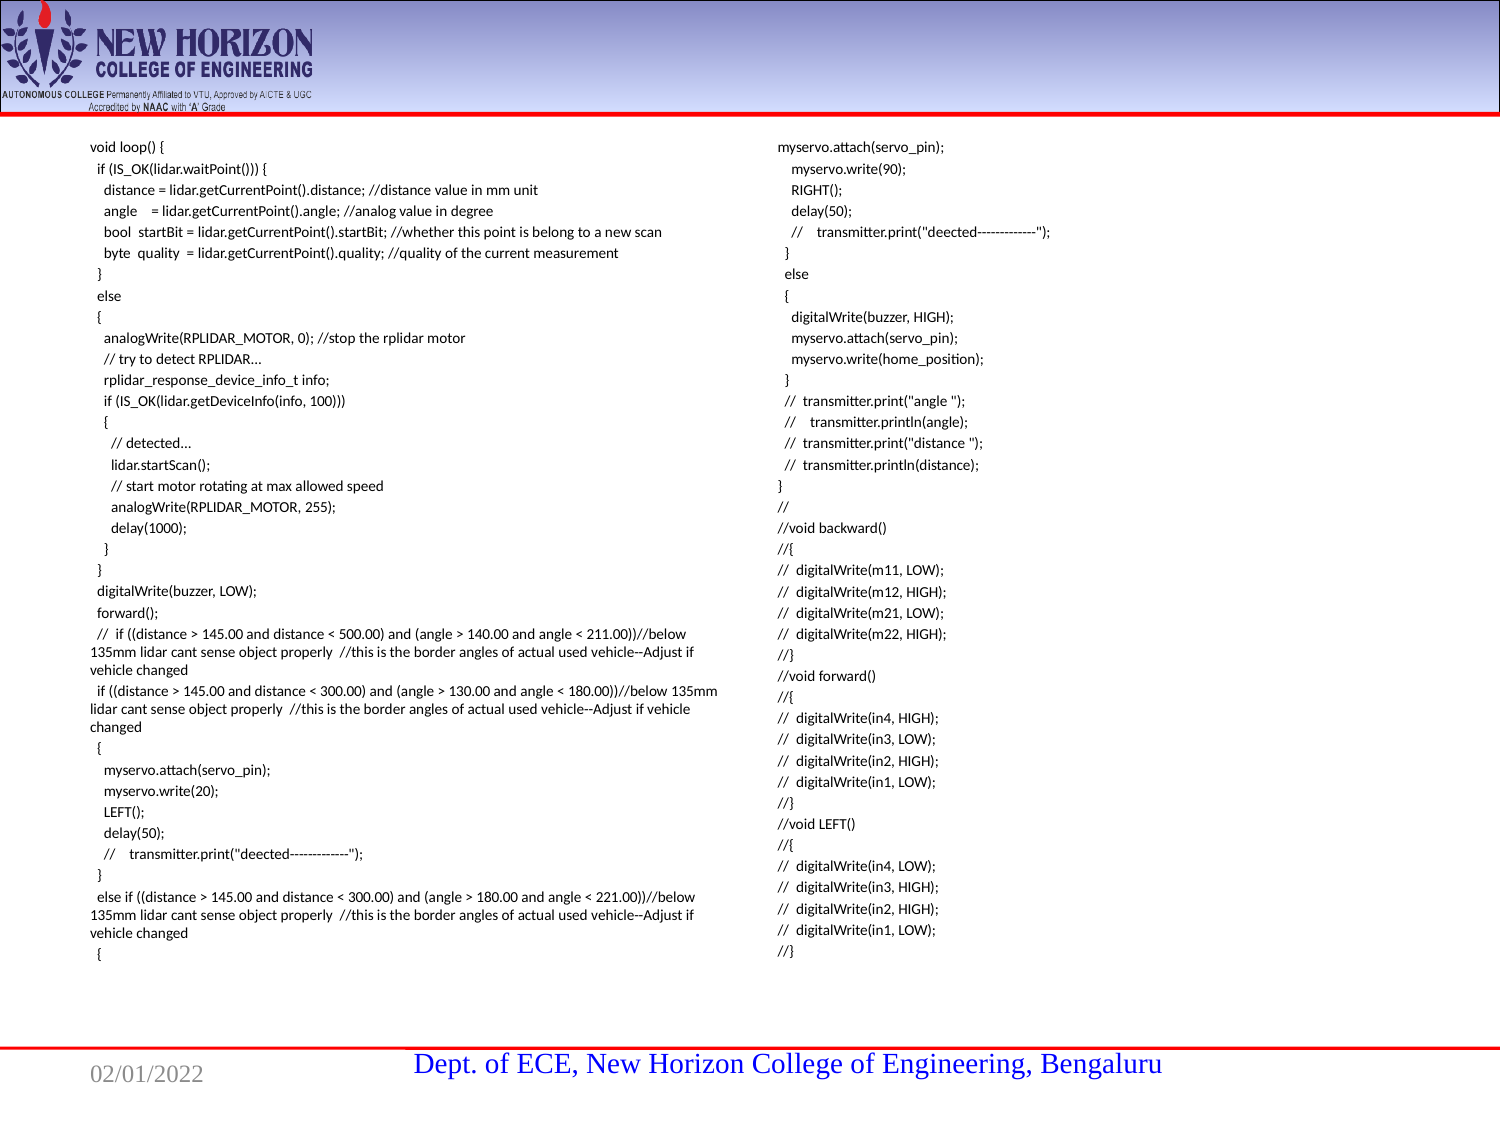

#
void loop() {
  if (IS_OK(lidar.waitPoint())) {
    distance = lidar.getCurrentPoint().distance; //distance value in mm unit
    angle    = lidar.getCurrentPoint().angle; //analog value in degree
    bool  startBit = lidar.getCurrentPoint().startBit; //whether this point is belong to a new scan
    byte  quality  = lidar.getCurrentPoint().quality; //quality of the current measurement
  }
  else
  {
    analogWrite(RPLIDAR_MOTOR, 0); //stop the rplidar motor
    // try to detect RPLIDAR...
    rplidar_response_device_info_t info;
    if (IS_OK(lidar.getDeviceInfo(info, 100)))
    {
      // detected...
      lidar.startScan();
      // start motor rotating at max allowed speed
      analogWrite(RPLIDAR_MOTOR, 255);
      delay(1000);
    }
  }
  digitalWrite(buzzer, LOW);
  forward();
  //  if ((distance > 145.00 and distance < 500.00) and (angle > 140.00 and angle < 211.00))//below 135mm lidar cant sense object properly  //this is the border angles of actual used vehicle--Adjust if vehicle changed
  if ((distance > 145.00 and distance < 300.00) and (angle > 130.00 and angle < 180.00))//below 135mm lidar cant sense object properly  //this is the border angles of actual used vehicle--Adjust if vehicle changed
  {
    myservo.attach(servo_pin);
    myservo.write(20);
    LEFT();
    delay(50);
    //    transmitter.print("deected-------------");
  }
  else if ((distance > 145.00 and distance < 300.00) and (angle > 180.00 and angle < 221.00))//below 135mm lidar cant sense object properly  //this is the border angles of actual used vehicle--Adjust if vehicle changed
  {

myservo.attach(servo_pin);
    myservo.write(90);
    RIGHT();
    delay(50);
    //    transmitter.print("deected-------------");
  }
  else
  {
    digitalWrite(buzzer, HIGH);
    myservo.attach(servo_pin);
    myservo.write(home_position);
  }
  //  transmitter.print("angle ");
  //    transmitter.println(angle);
  //  transmitter.print("distance ");
  //  transmitter.println(distance);
}
//
//void backward()
//{
//  digitalWrite(m11, LOW);
//  digitalWrite(m12, HIGH);
//  digitalWrite(m21, LOW);
//  digitalWrite(m22, HIGH);
//}
//void forward()
//{
//  digitalWrite(in4, HIGH);
//  digitalWrite(in3, LOW);
//  digitalWrite(in2, HIGH);
//  digitalWrite(in1, LOW);
//}
//void LEFT()
//{
//  digitalWrite(in4, LOW);
//  digitalWrite(in3, HIGH);
//  digitalWrite(in2, HIGH);
//  digitalWrite(in1, LOW);
//}

02/01/2022
13